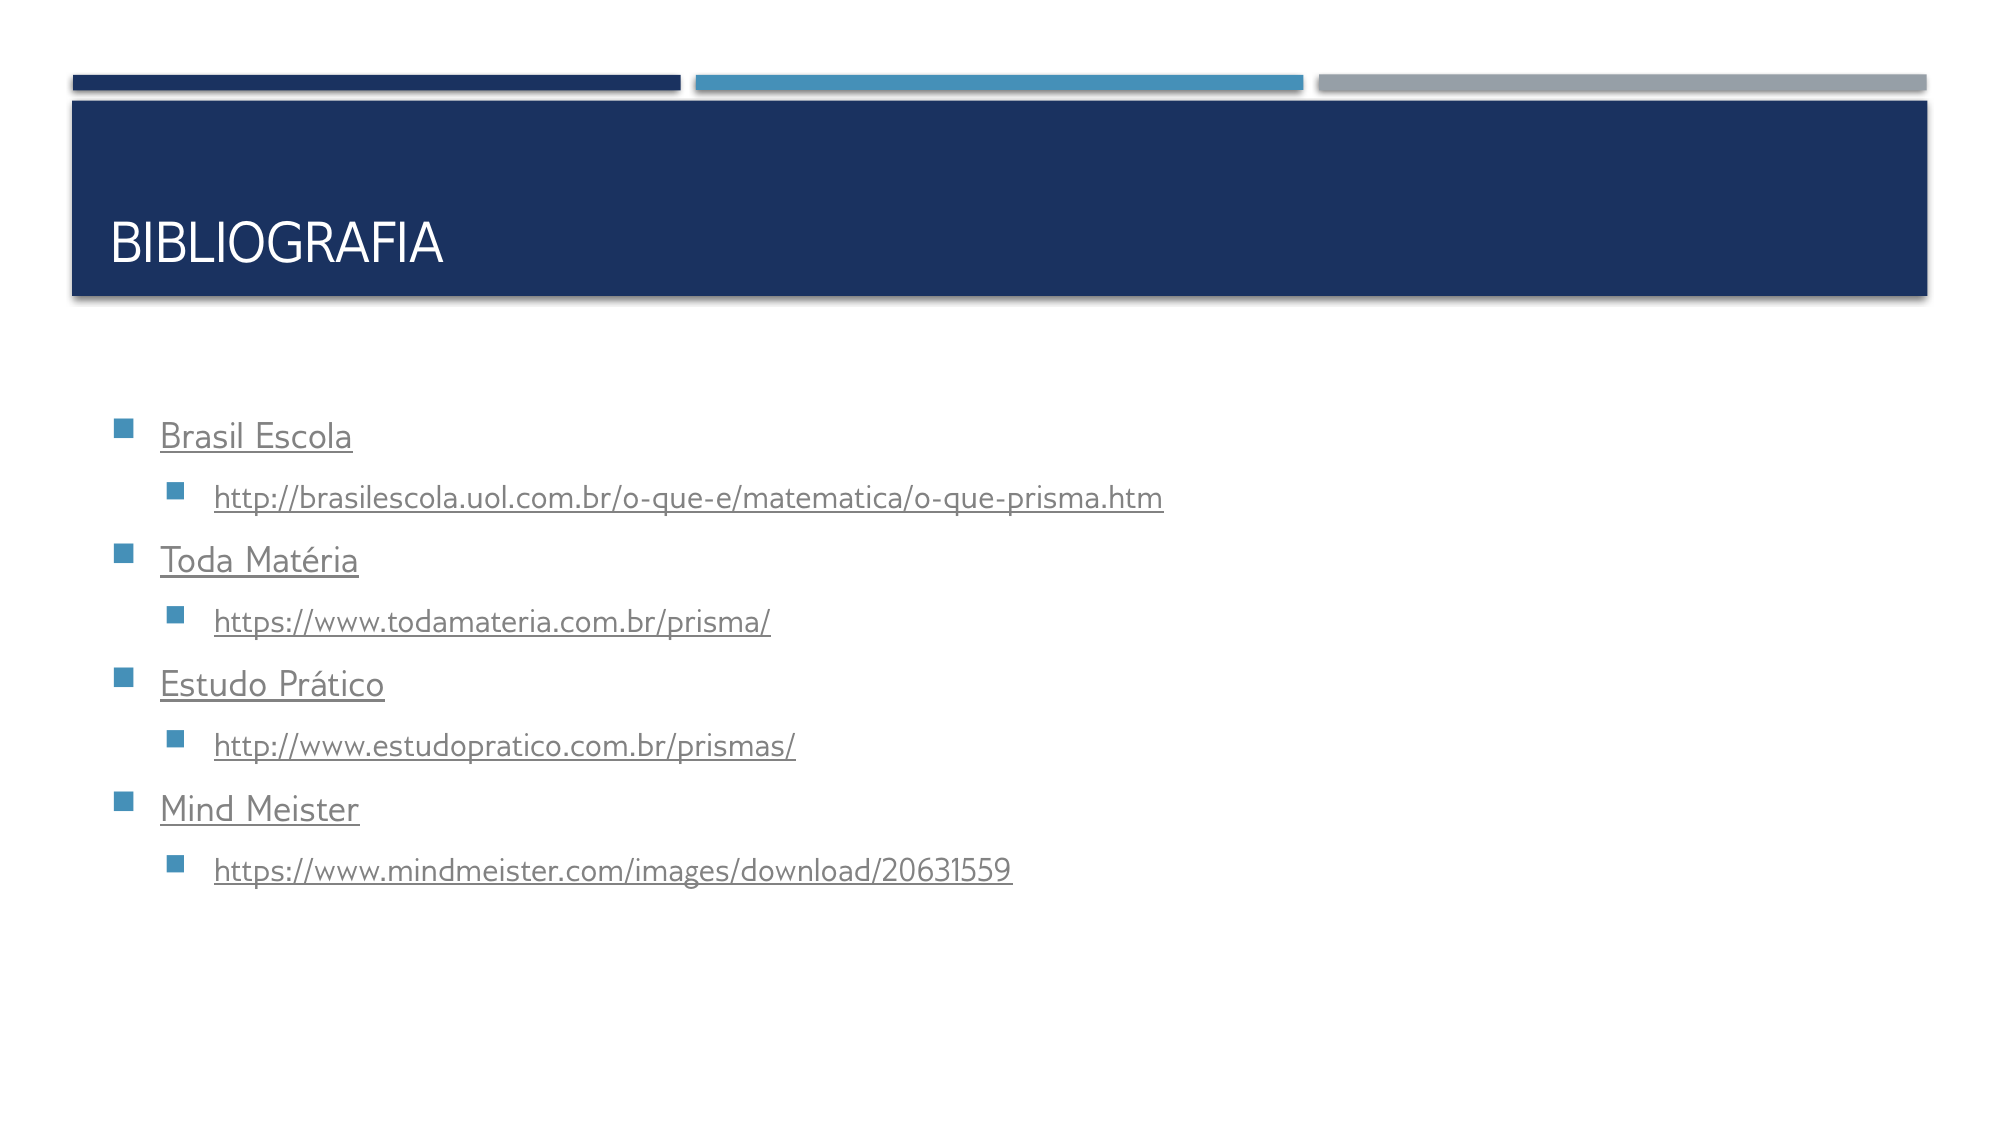

# bibliografia
Brasil Escola
http://brasilescola.uol.com.br/o-que-e/matematica/o-que-prisma.htm
Toda Matéria
https://www.todamateria.com.br/prisma/
Estudo Prático
http://www.estudopratico.com.br/prismas/
Mind Meister
https://www.mindmeister.com/images/download/20631559